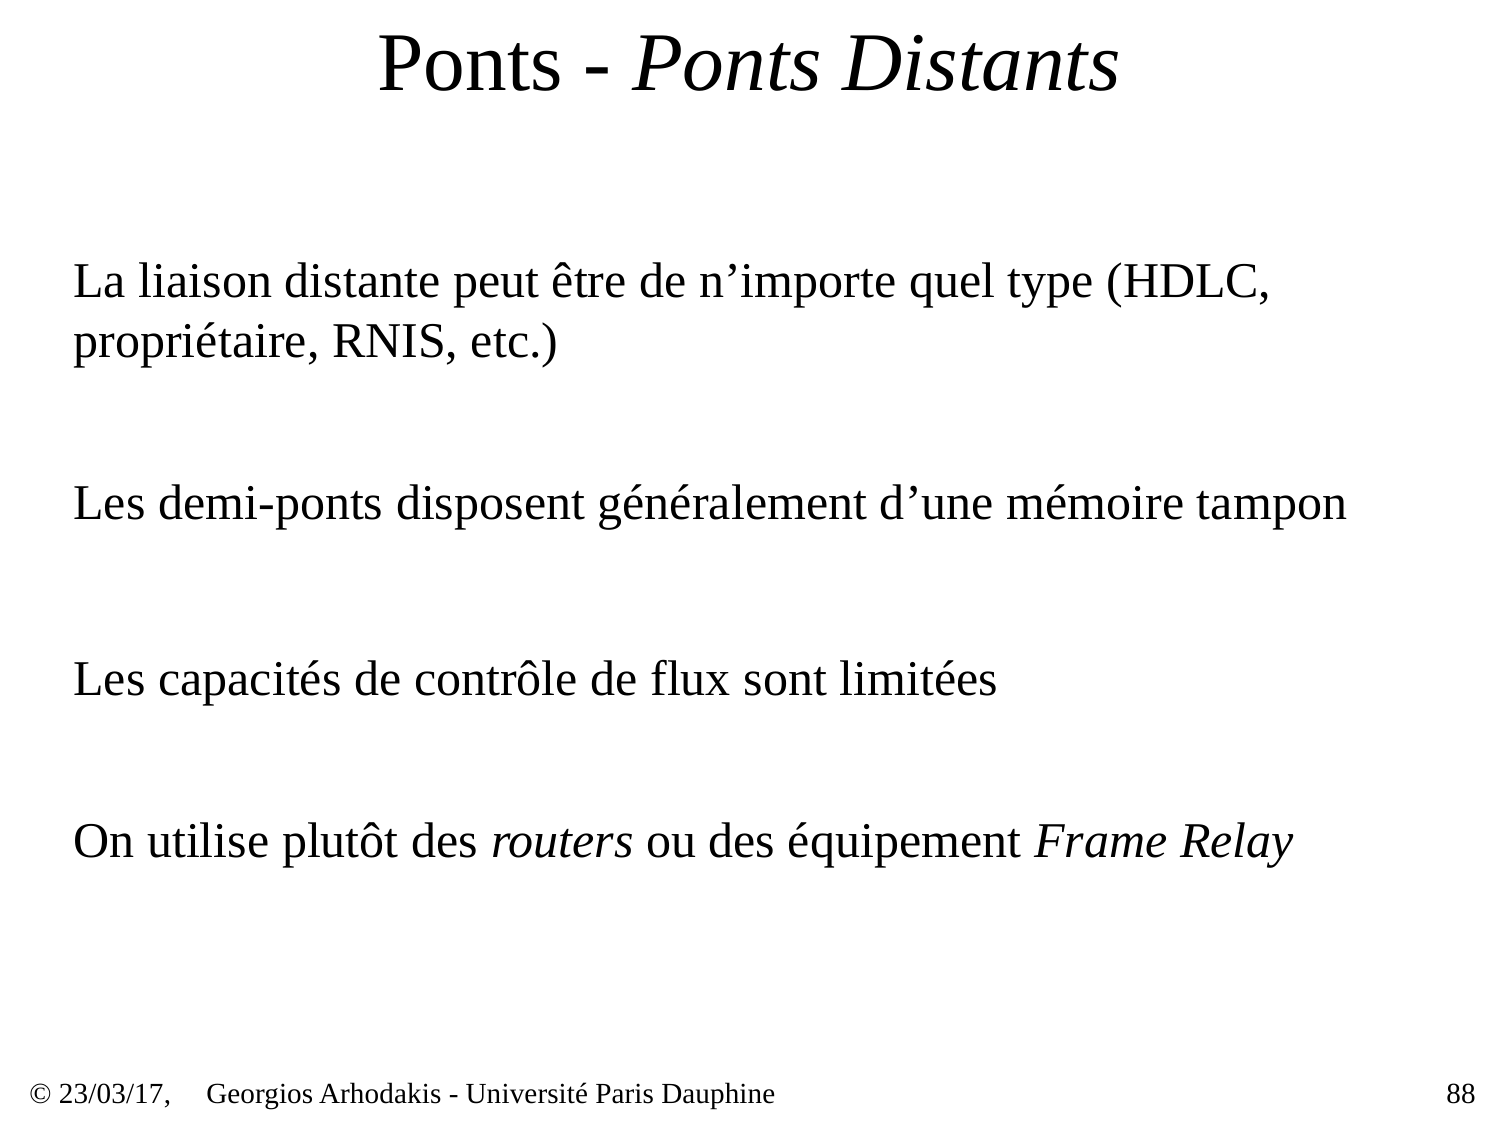

# Ponts - Ponts Distants
La liaison distante peut être de n’importe quel type (HDLC, propriétaire, RNIS, etc.)
Les demi‑ponts disposent généralement d’une mémoire tampon
Les capacités de contrôle de flux sont limitées
On utilise plutôt des routers ou des équipement Frame Relay
© 23/03/17,
Georgios Arhodakis - Université Paris Dauphine
88